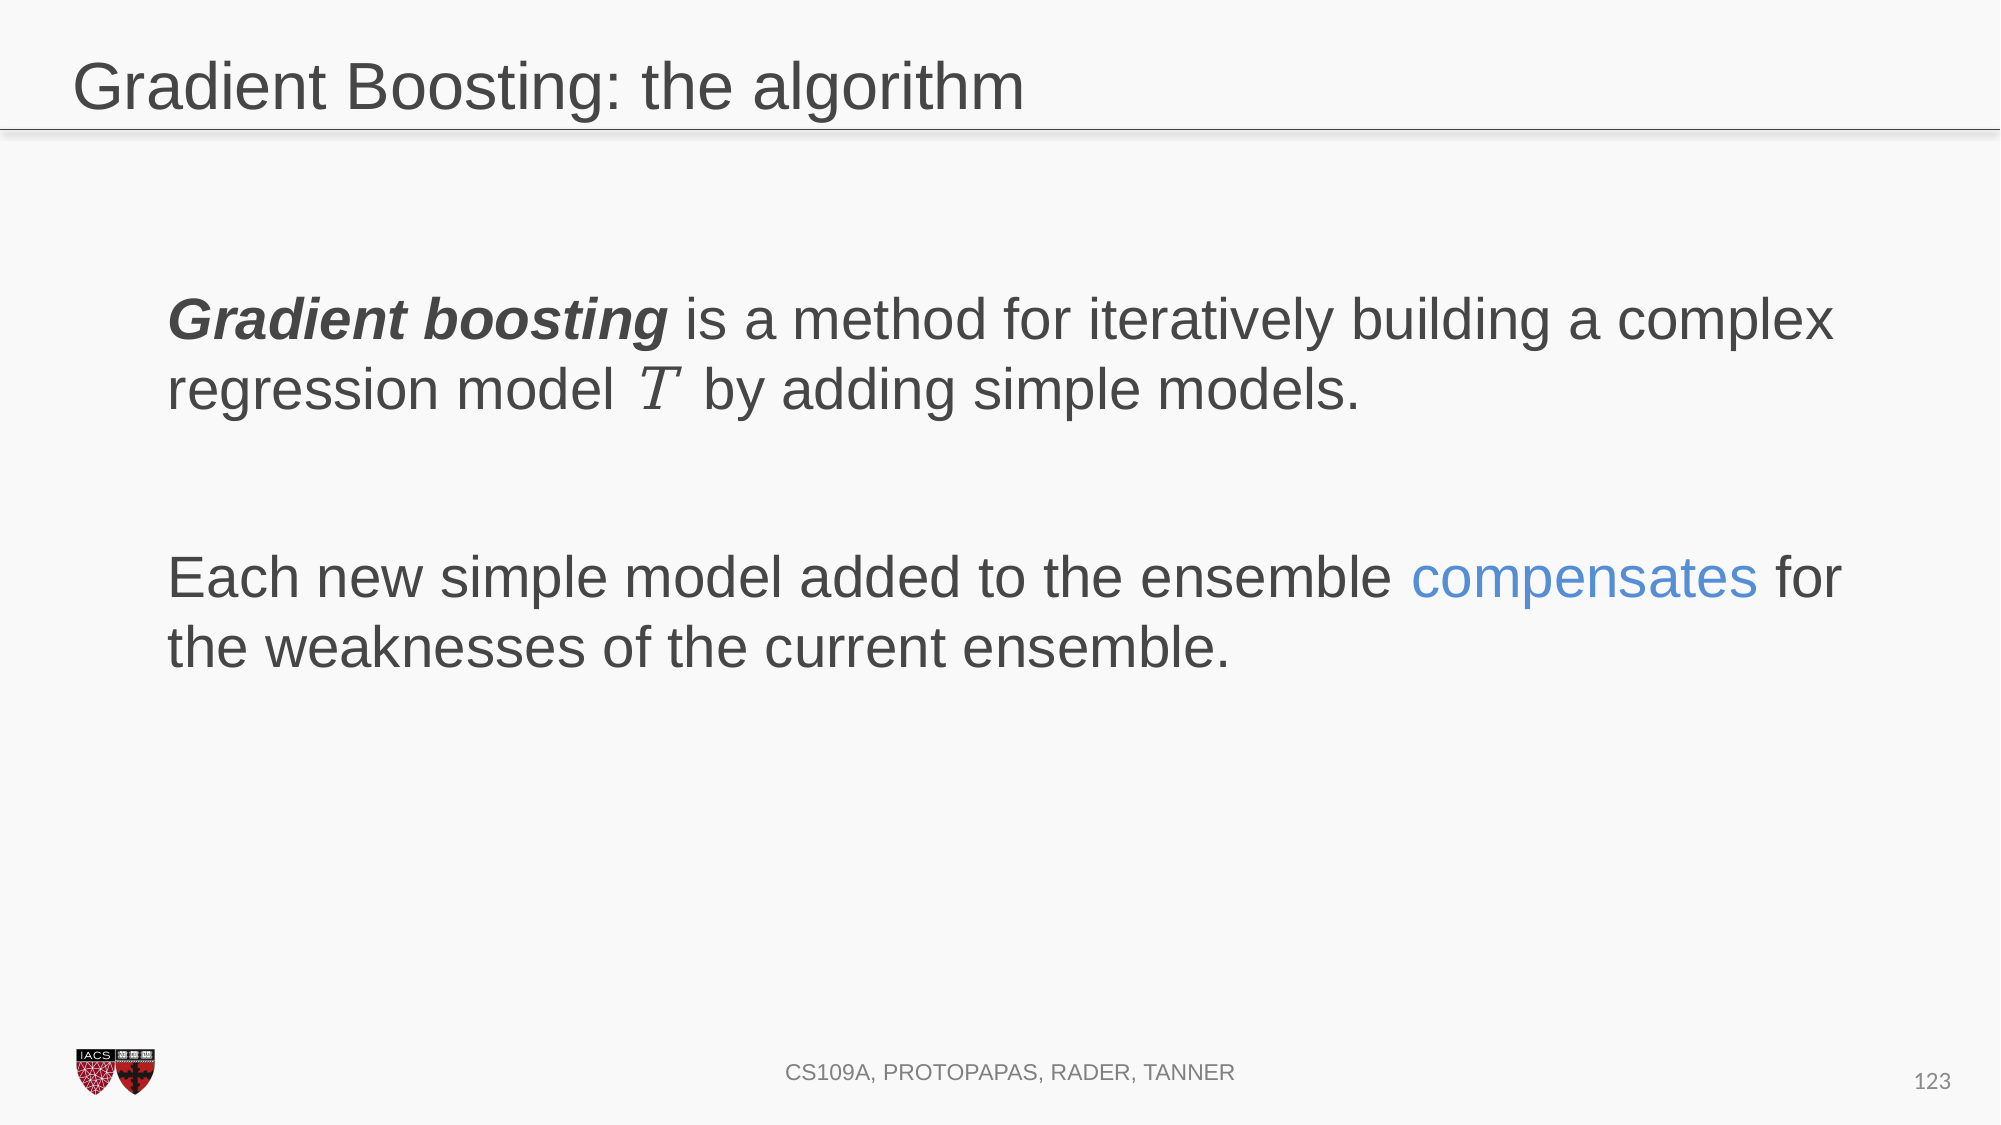

# Gradient Boosting: the algorithm
Gradient boosting is a method for iteratively building a complex regression model T  by adding simple models.

Each new simple model added to the ensemble compensates for the weaknesses of the current ensemble.

123